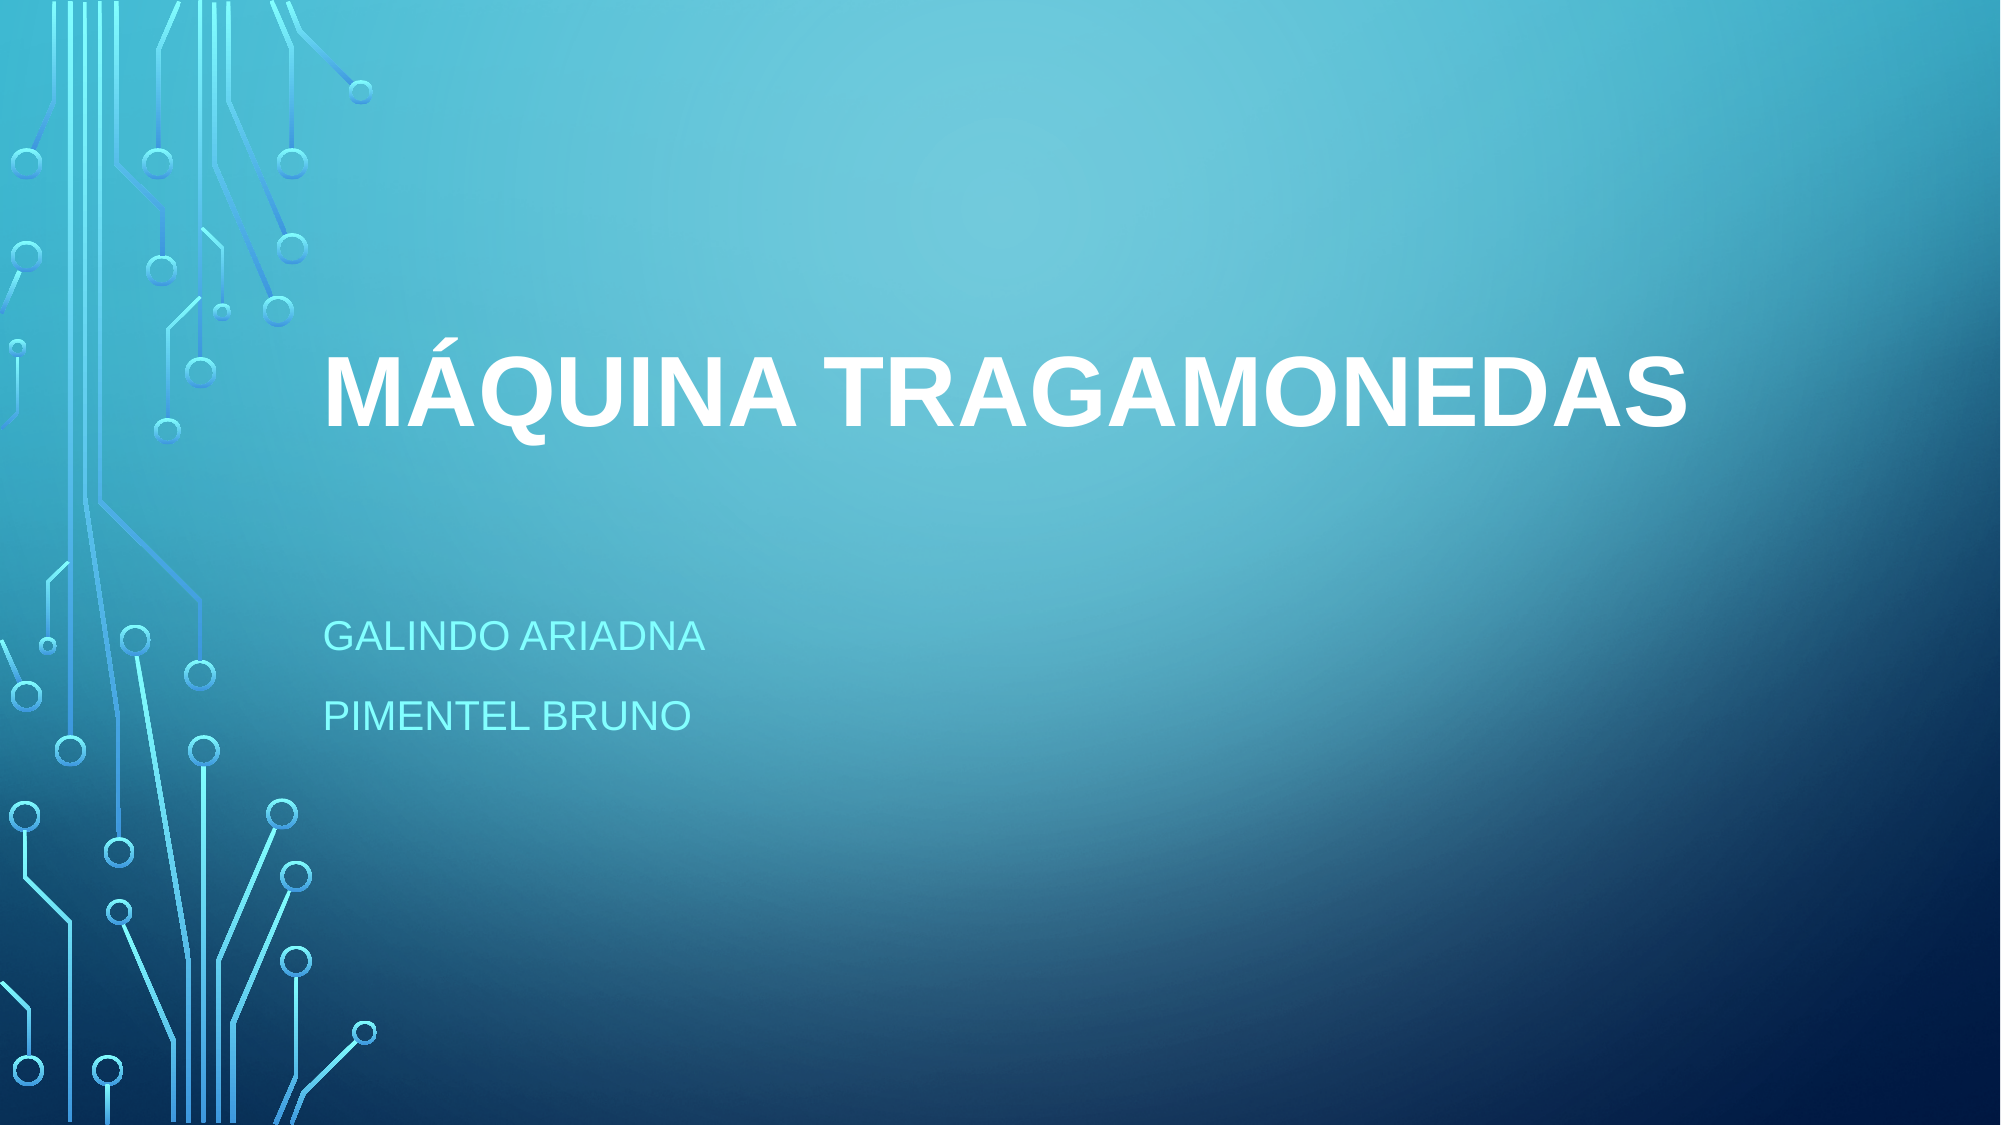

# Máquina tragamonedas
GALINDO ARIADNA
PIMENTEL BRUNO